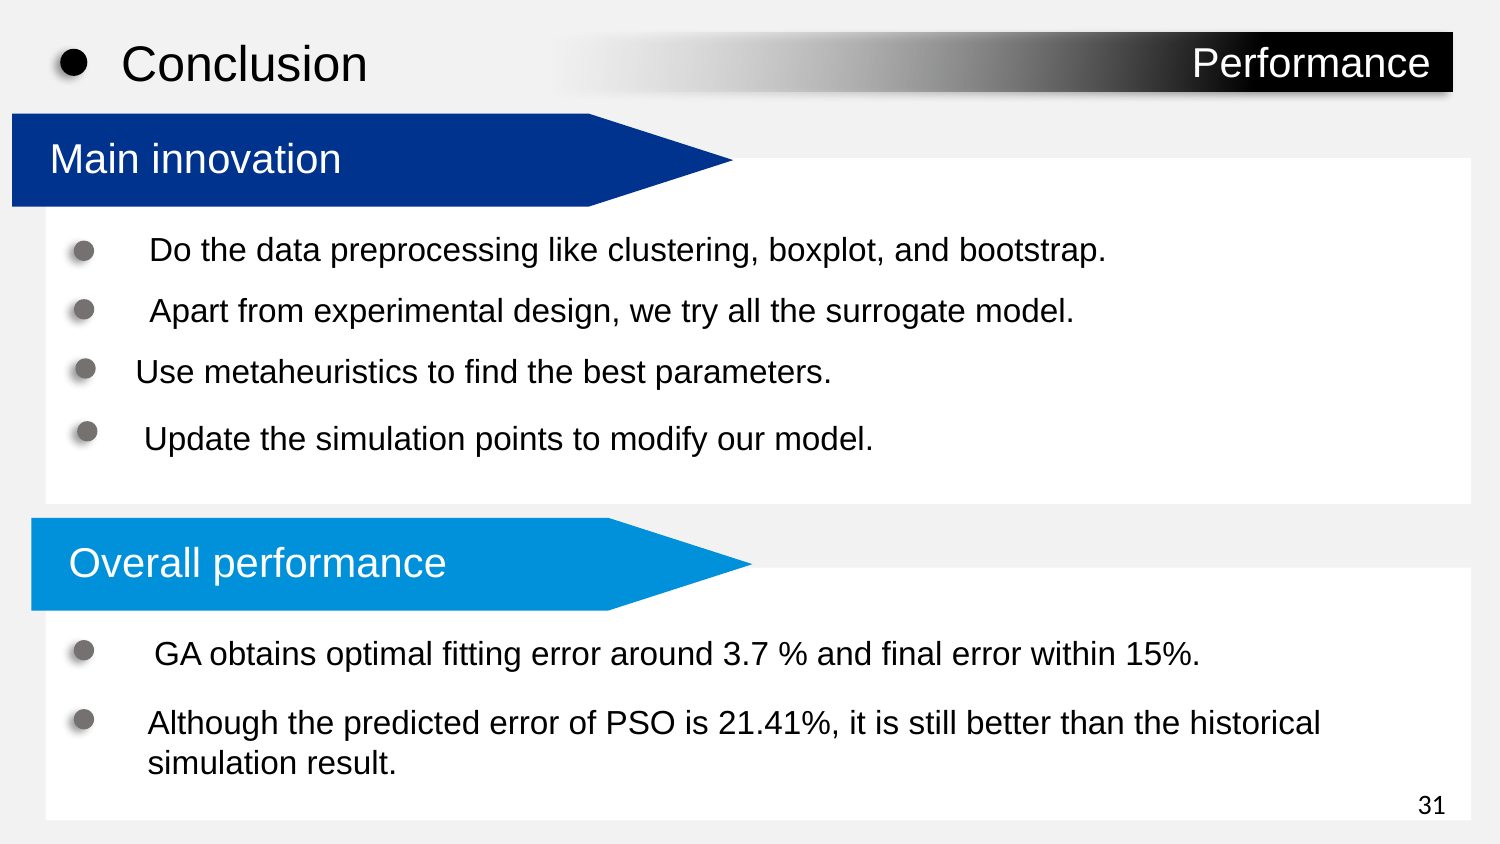

Conclusion
Performance

   Main innovation

Do the data preprocessing like clustering, boxplot, and bootstrap.

Apart from experimental design, we try all the surrogate model.

Use metaheuristics to find the best parameters.

Update the simulation points to modify our model.

   Overall performance

GA obtains optimal fitting error around 3.7 % and final error within 15%.

Although the predicted error of PSO is 21.41%, it is still better than the historical
simulation result.

31